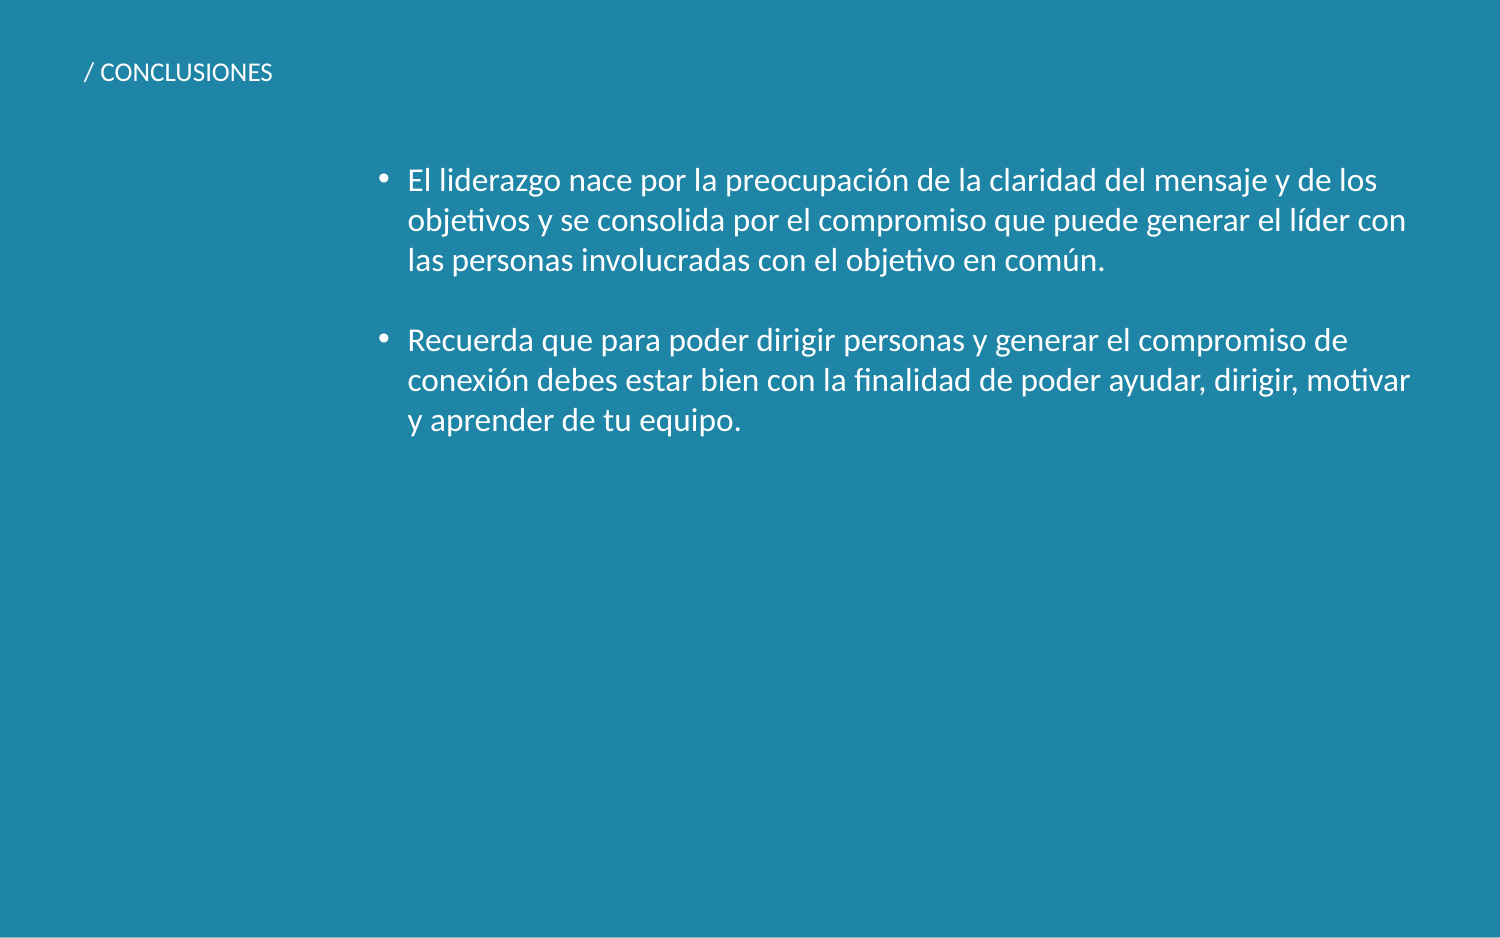

/ CONCLUSIONES
El liderazgo nace por la preocupación de la claridad del mensaje y de los objetivos y se consolida por el compromiso que puede generar el líder con las personas involucradas con el objetivo en común.

Recuerda que para poder dirigir personas y generar el compromiso de conexión debes estar bien con la finalidad de poder ayudar, dirigir, motivar y aprender de tu equipo.